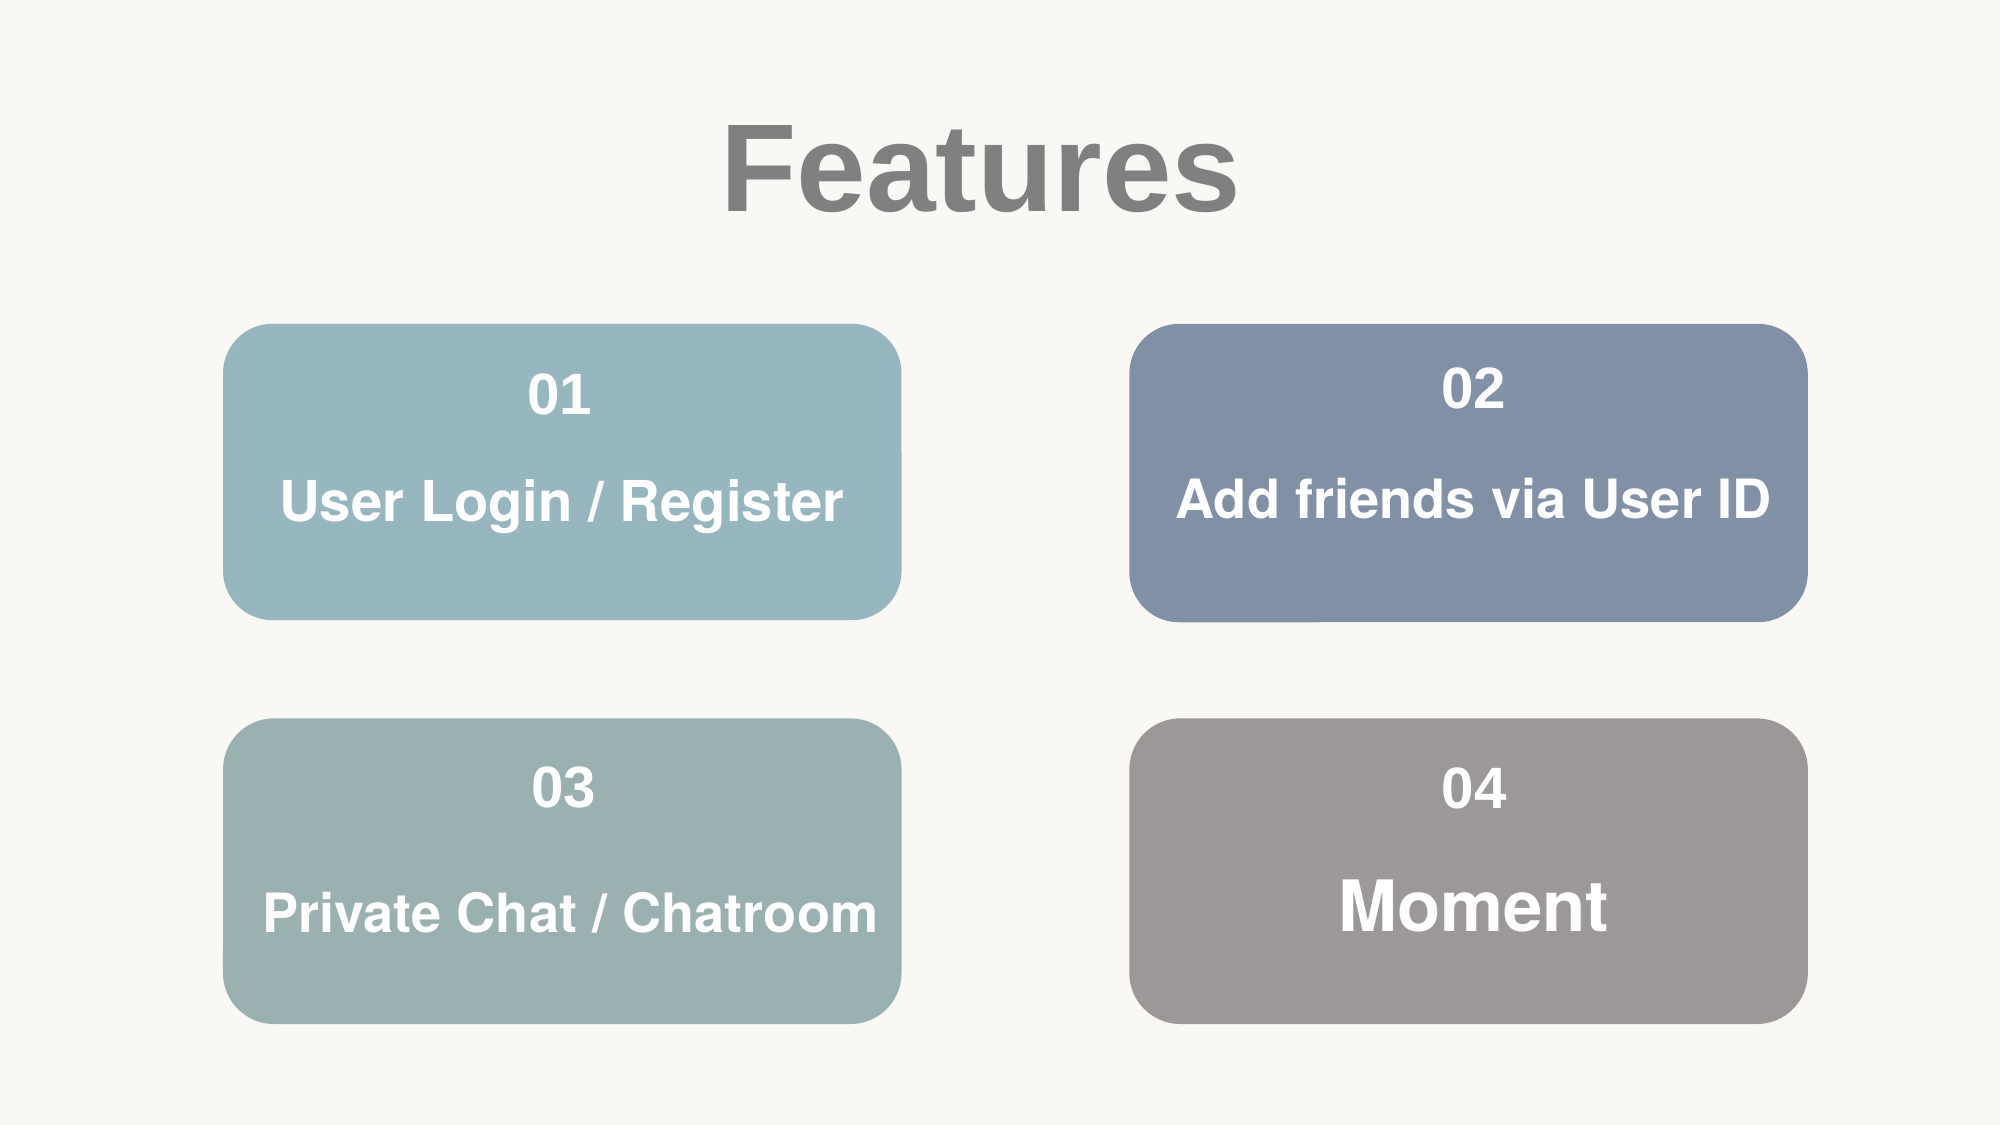

Features

02
01
Add friends via User ID
User Login / Register

03
04
Moment
Private Chat / Chatroom